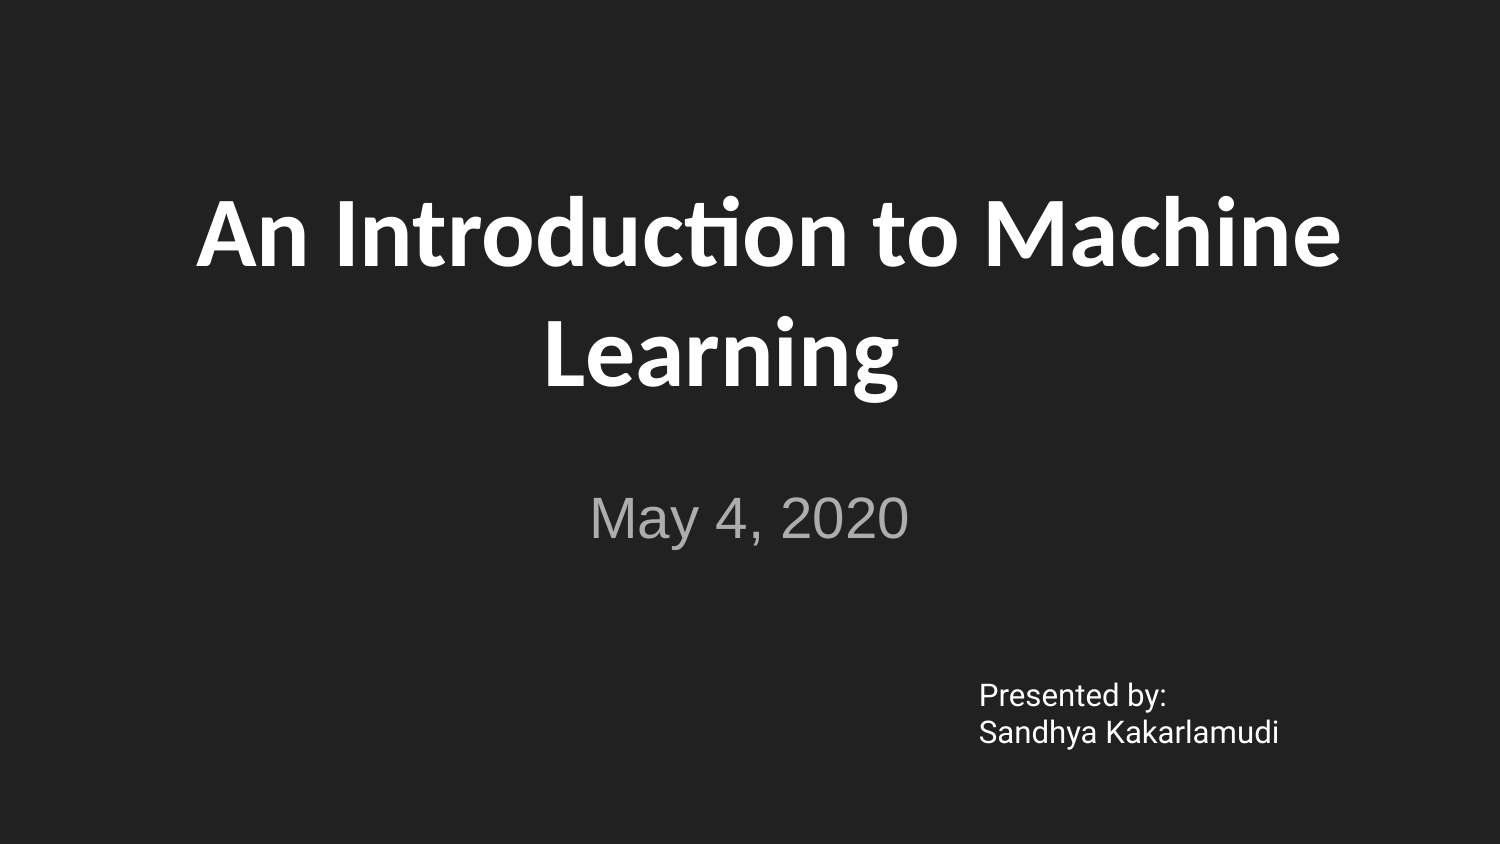

# An Introduction to Machine Learning
May 4, 2020
Presented by:
Sandhya Kakarlamudi